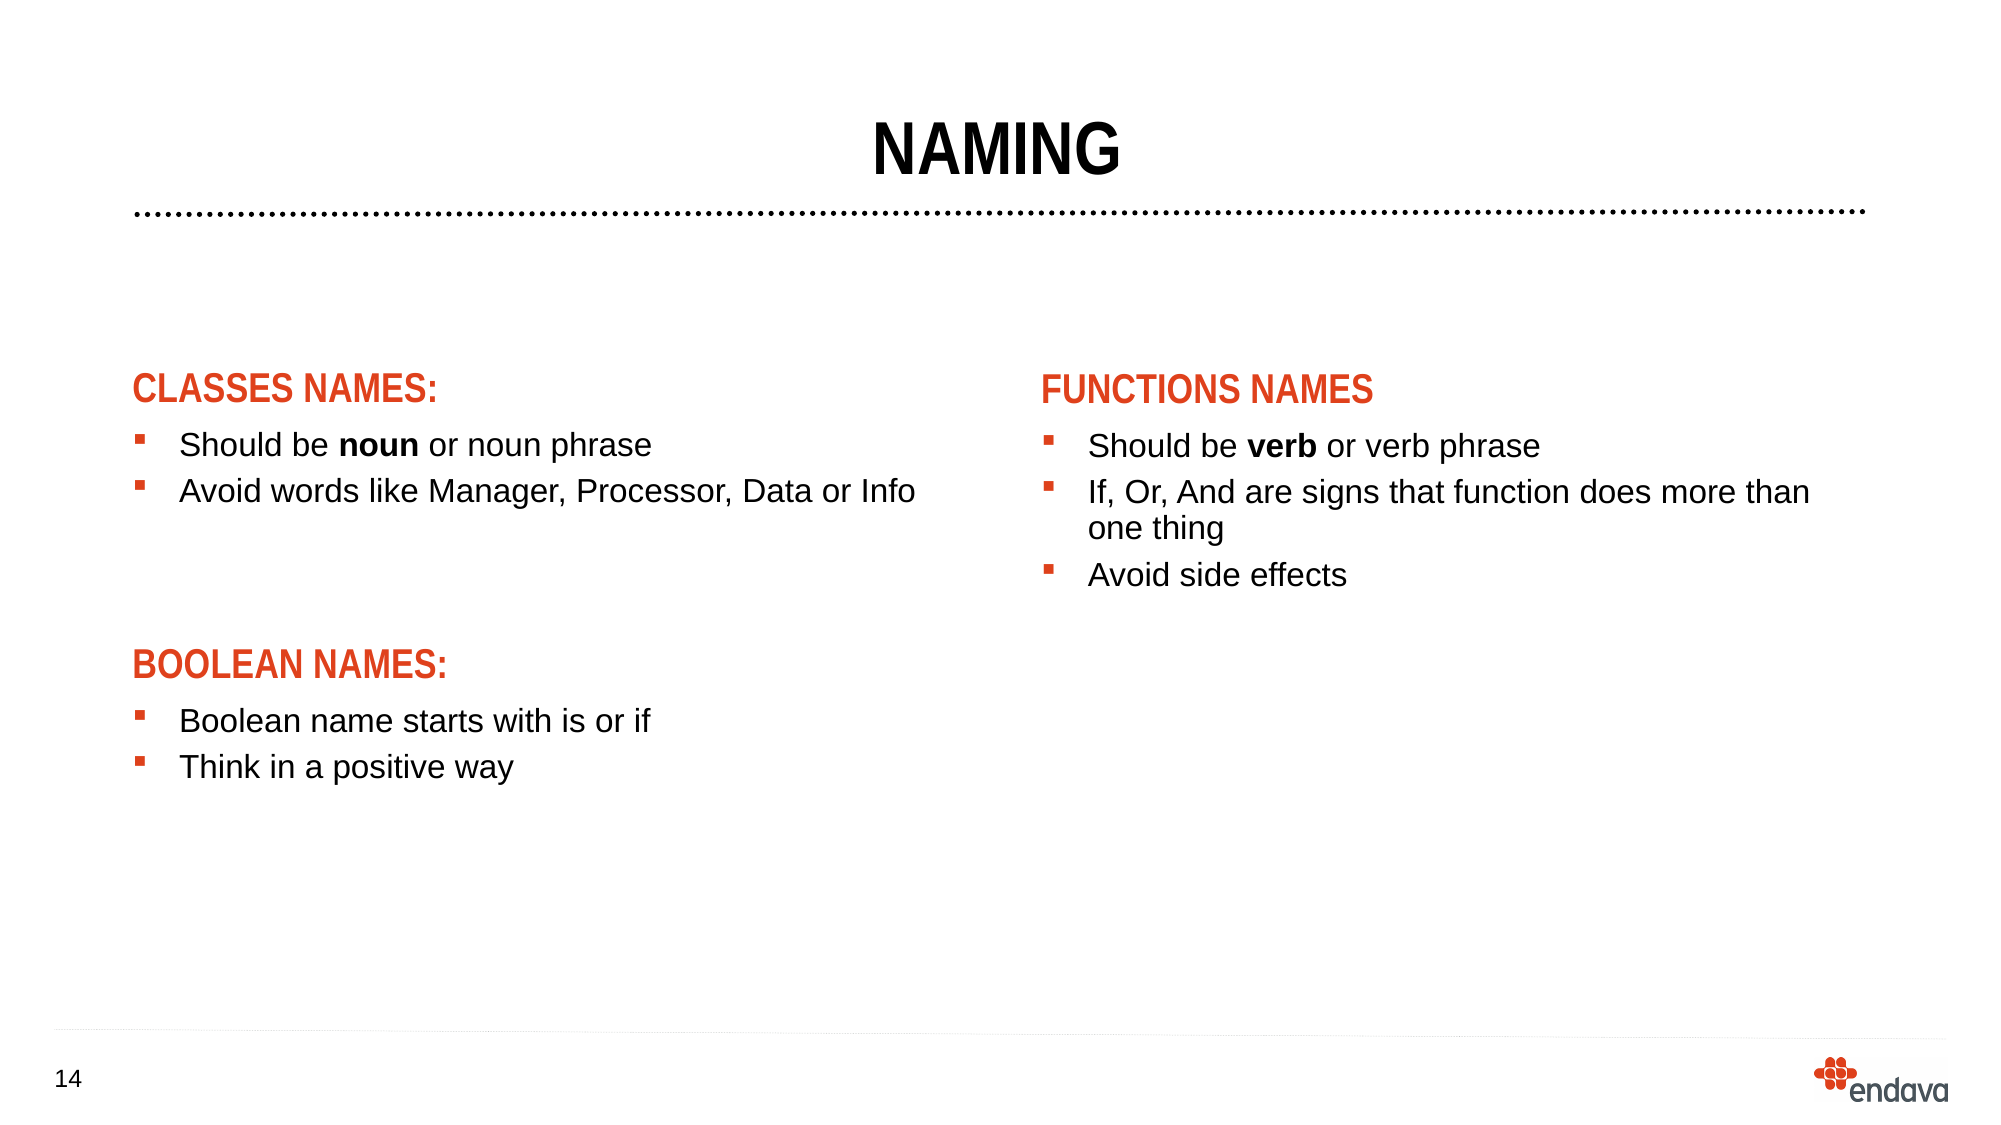

# NAMING
CLASSES NAMES:
FUNCTIONS NAMES
Should be noun or noun phrase
Avoid words like Manager, Processor, Data or Info
Should be verb or verb phrase
If, Or, And are signs that function does more than one thing
Avoid side effects

BOOLEAN NAMES:
Boolean name starts with is or if
Think in a positive way